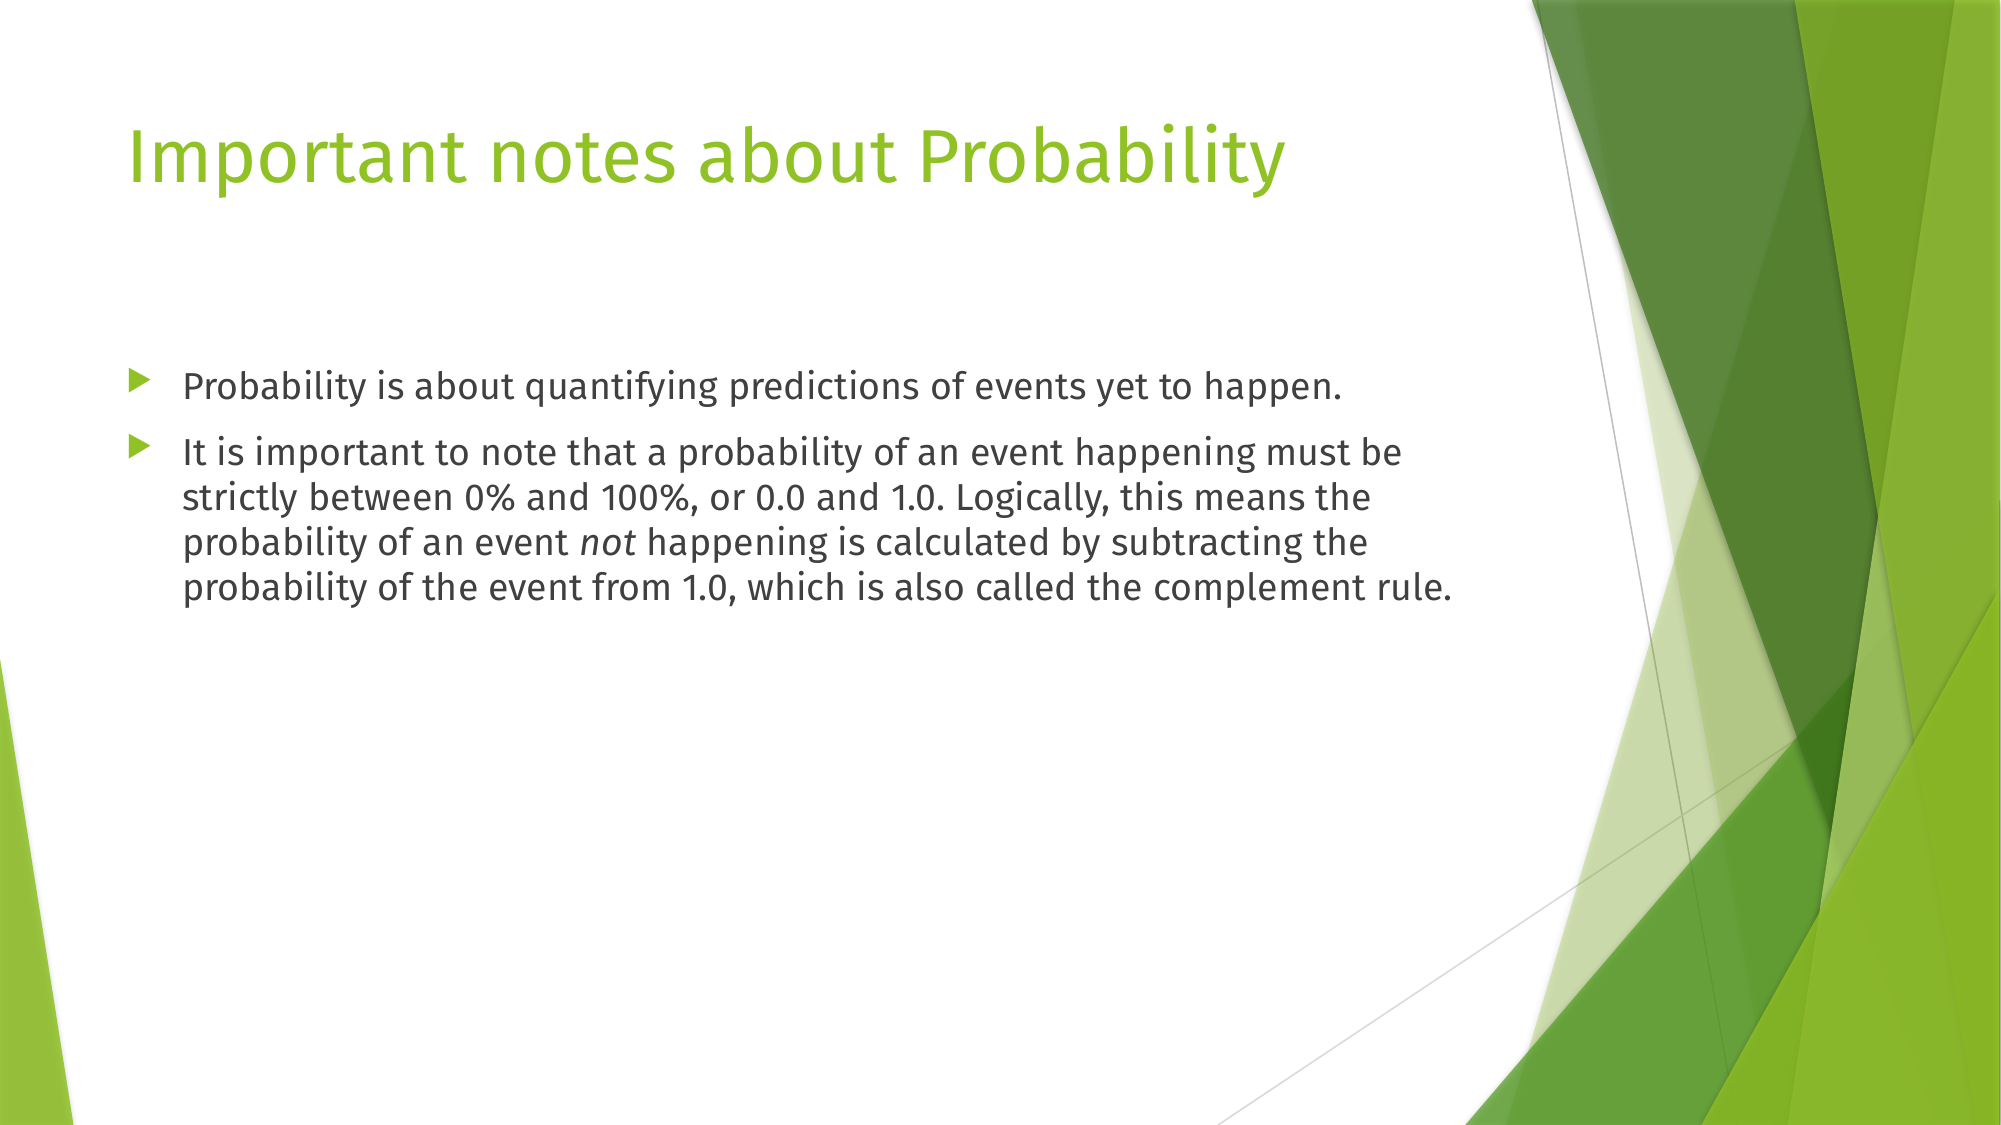

# Important notes about Probability
Probability is about quantifying predictions of events yet to happen.
It is important to note that a probability of an event happening must be strictly between 0% and 100%, or 0.0 and 1.0. Logically, this means the probability of an event not happening is calculated by subtracting the probability of the event from 1.0, which is also called the complement rule.